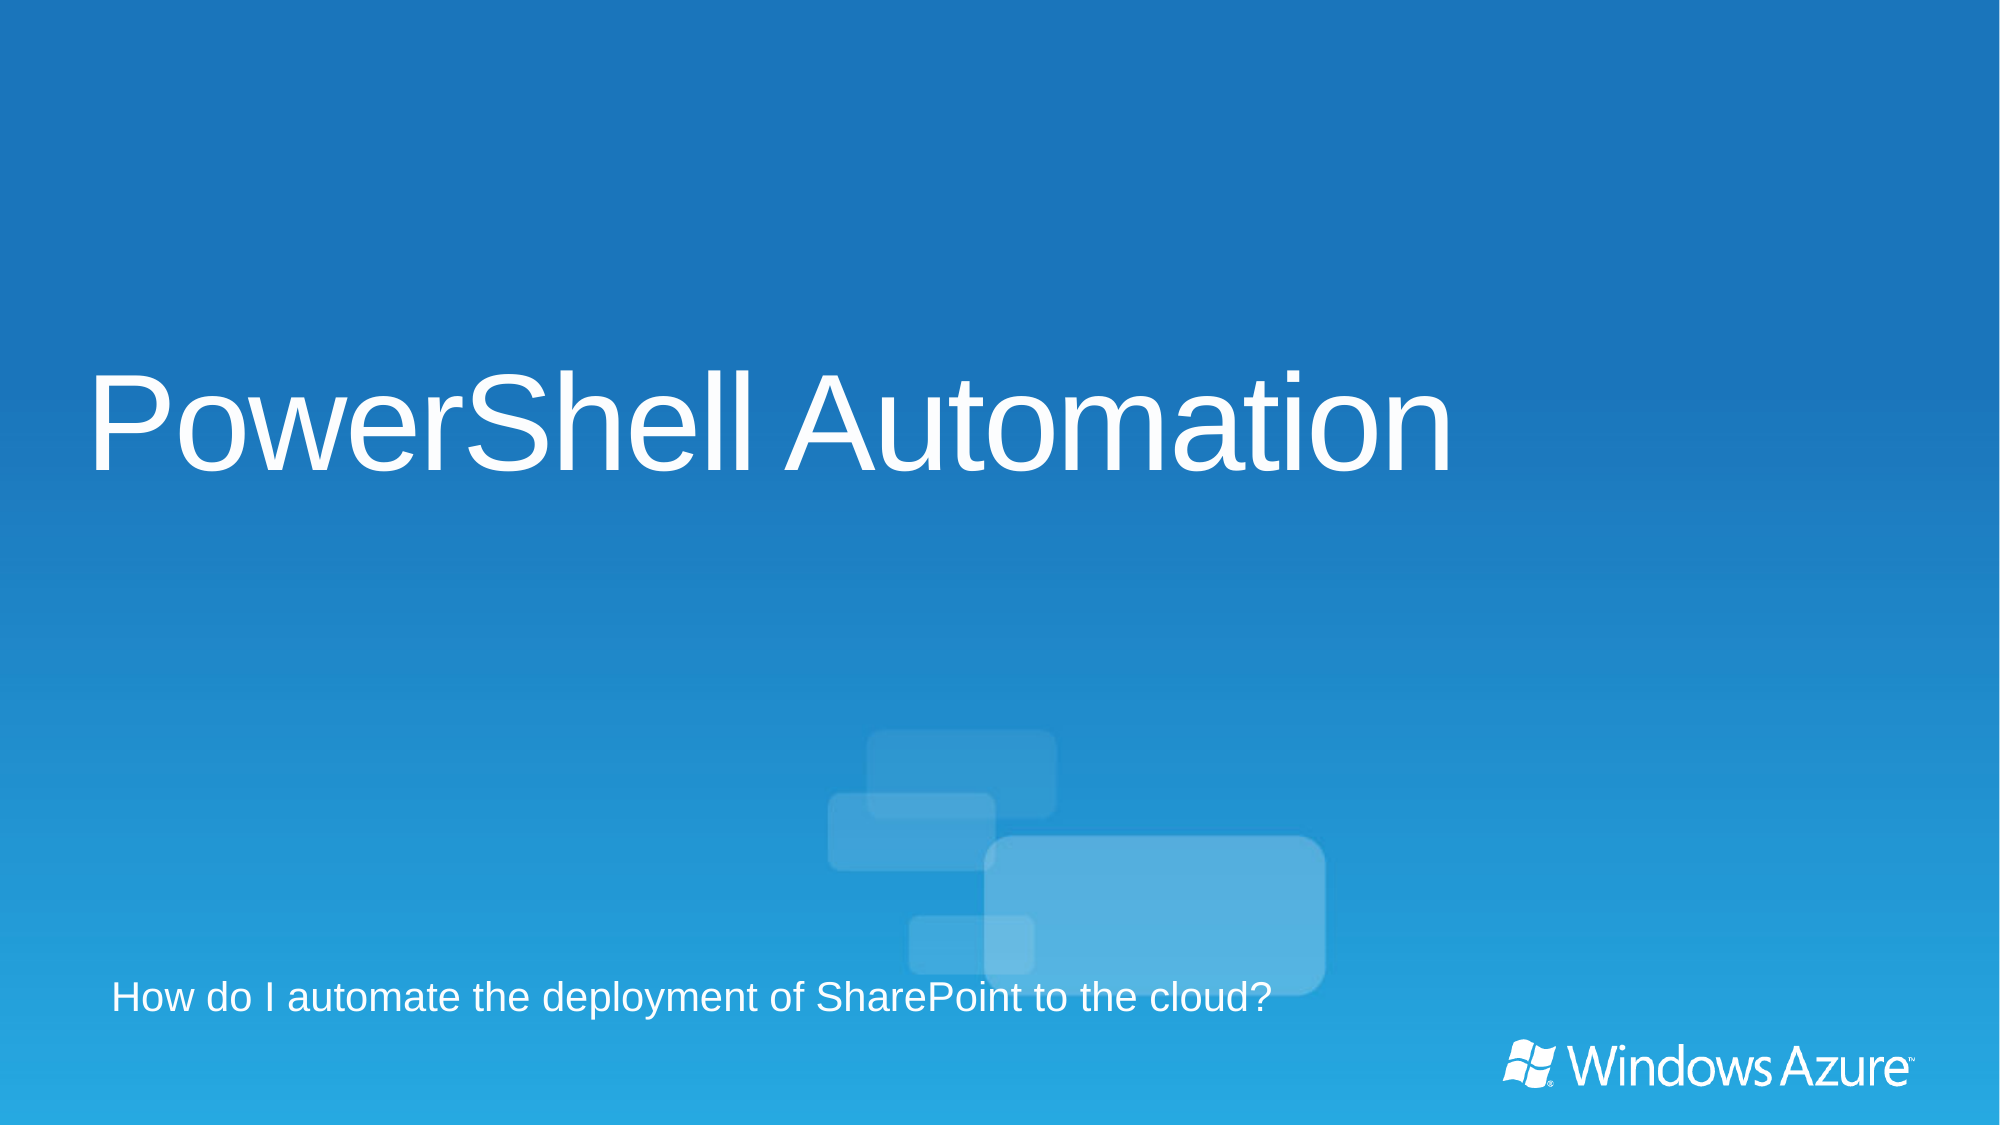

PowerShell Automation
How do I automate the deployment of SharePoint to the cloud?